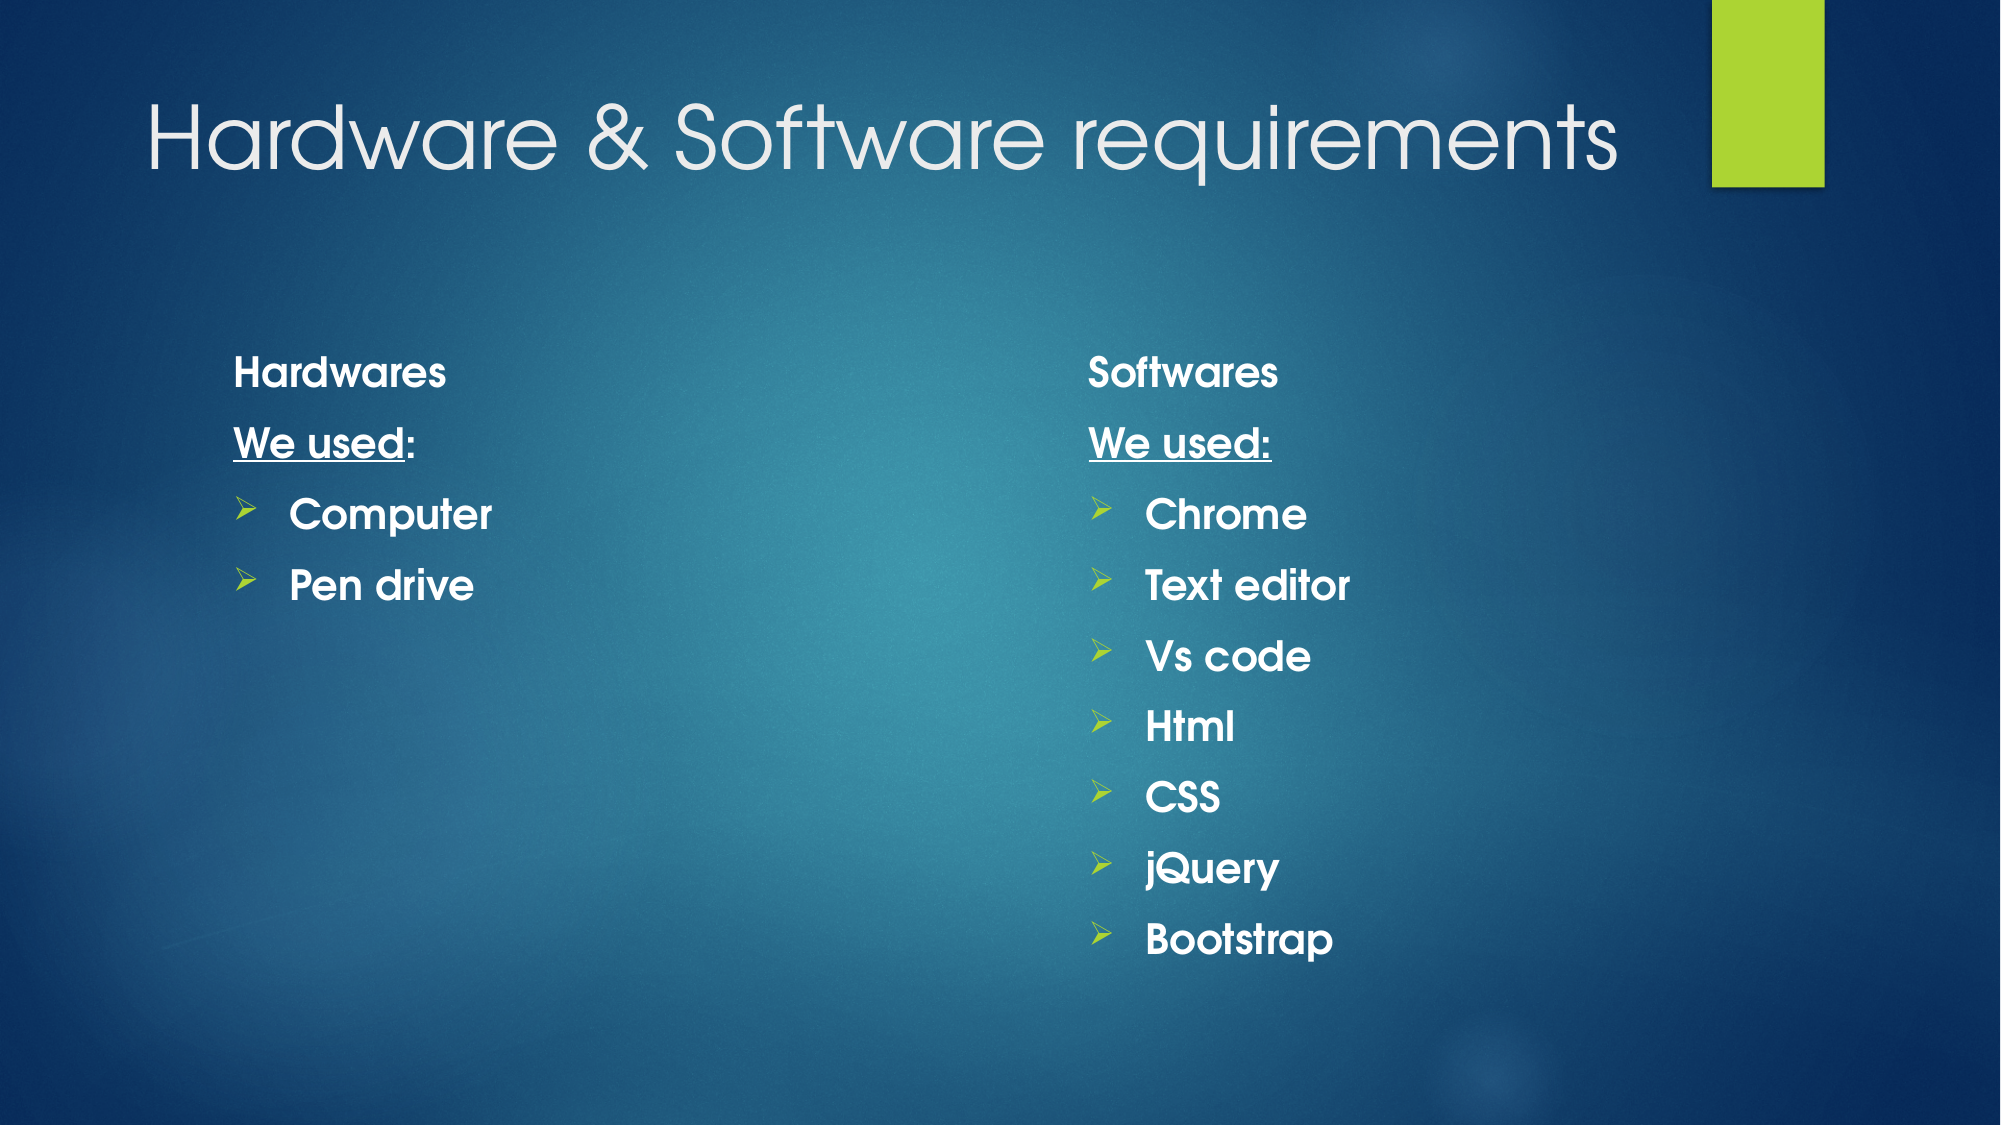

# Hardware & Software requirements
Hardwares
We used:
Computer
Pen drive
Softwares
We used:
Chrome
Text editor
Vs code
Html
CSS
jQuery
Bootstrap